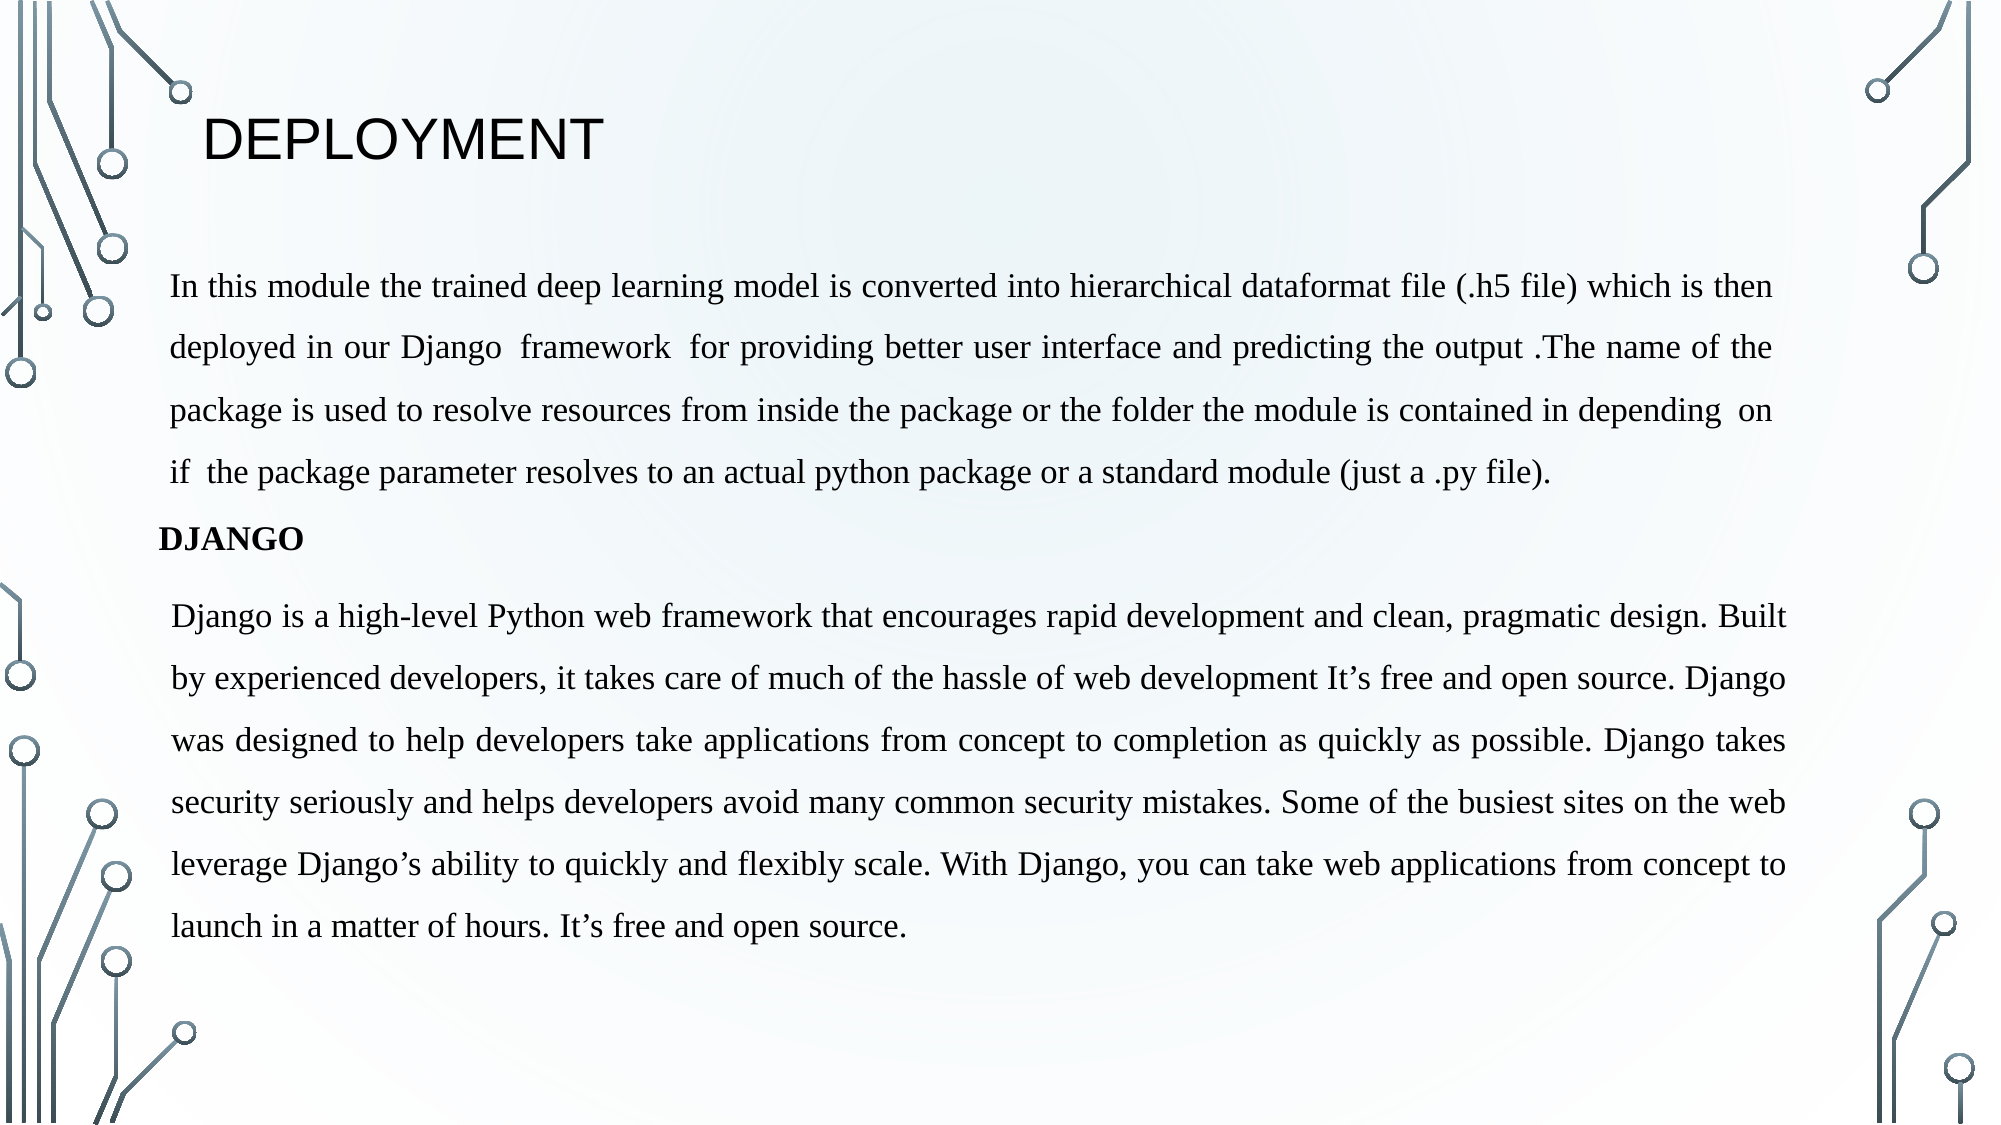

# DEPLOYMENT
In this module the trained deep learning model is converted into hierarchical dataformat file (.h5 file) which is then deployed in our Django framework for providing better user interface and predicting the output .The name of the package is used to resolve resources from inside the package or the folder the module is contained in depending on if the package parameter resolves to an actual python package or a standard module (just a .py file).
DJANGO
Django is a high-level Python web framework that encourages rapid development and clean, pragmatic design. Built by experienced developers, it takes care of much of the hassle of web development It’s free and open source. Django was designed to help developers take applications from concept to completion as quickly as possible. Django takes security seriously and helps developers avoid many common security mistakes. Some of the busiest sites on the web leverage Django’s ability to quickly and flexibly scale. With Django, you can take web applications from concept to launch in a matter of hours. It’s free and open source.